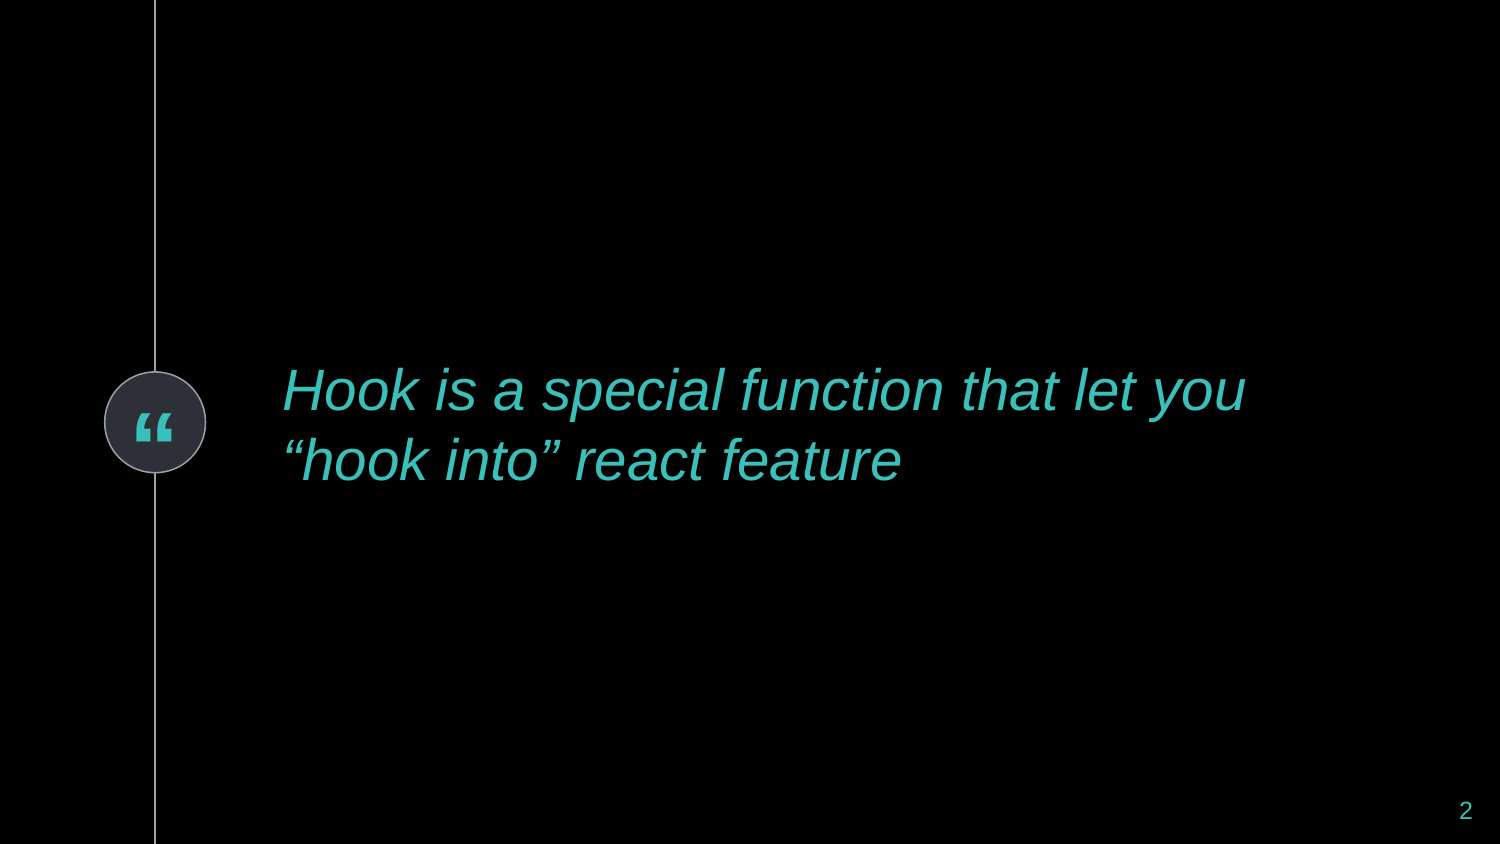

Hook is a special function that let you “hook into” react feature
2